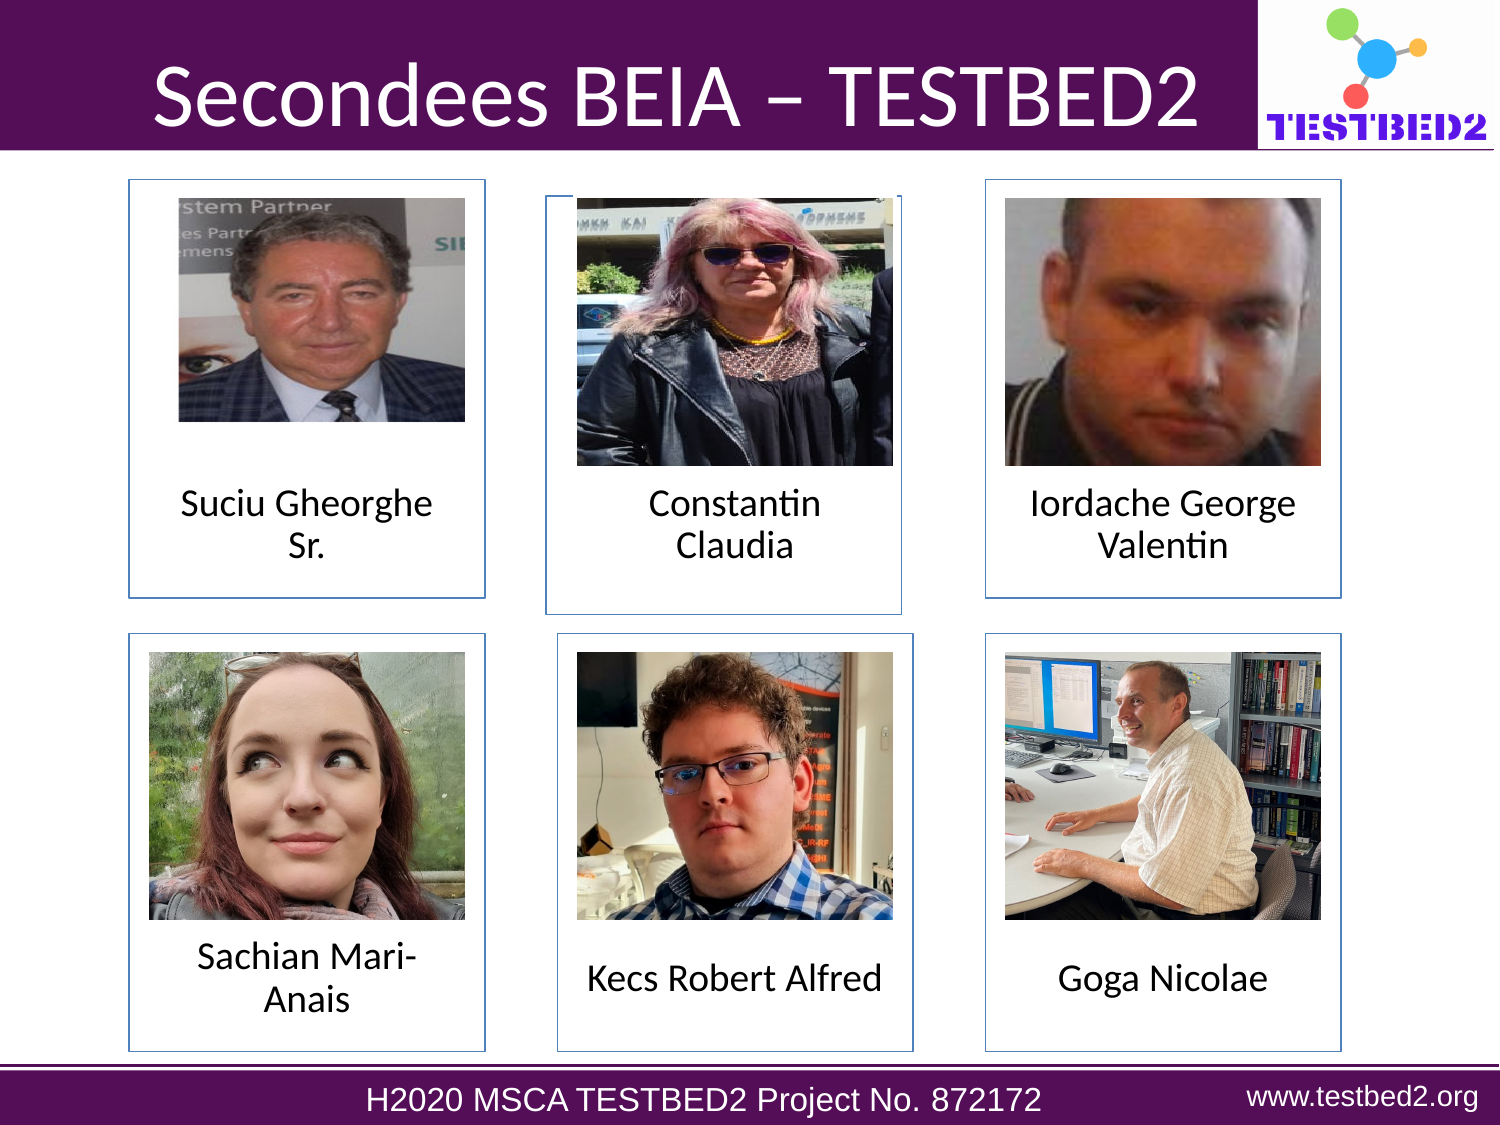

# Secondees BEIA – TESTBED2
Suciu Gheorghe Sr.
Constantin Claudia
Iordache George Valentin
Sachian Mari-Anais
Kecs Robert Alfred
Goga Nicolae